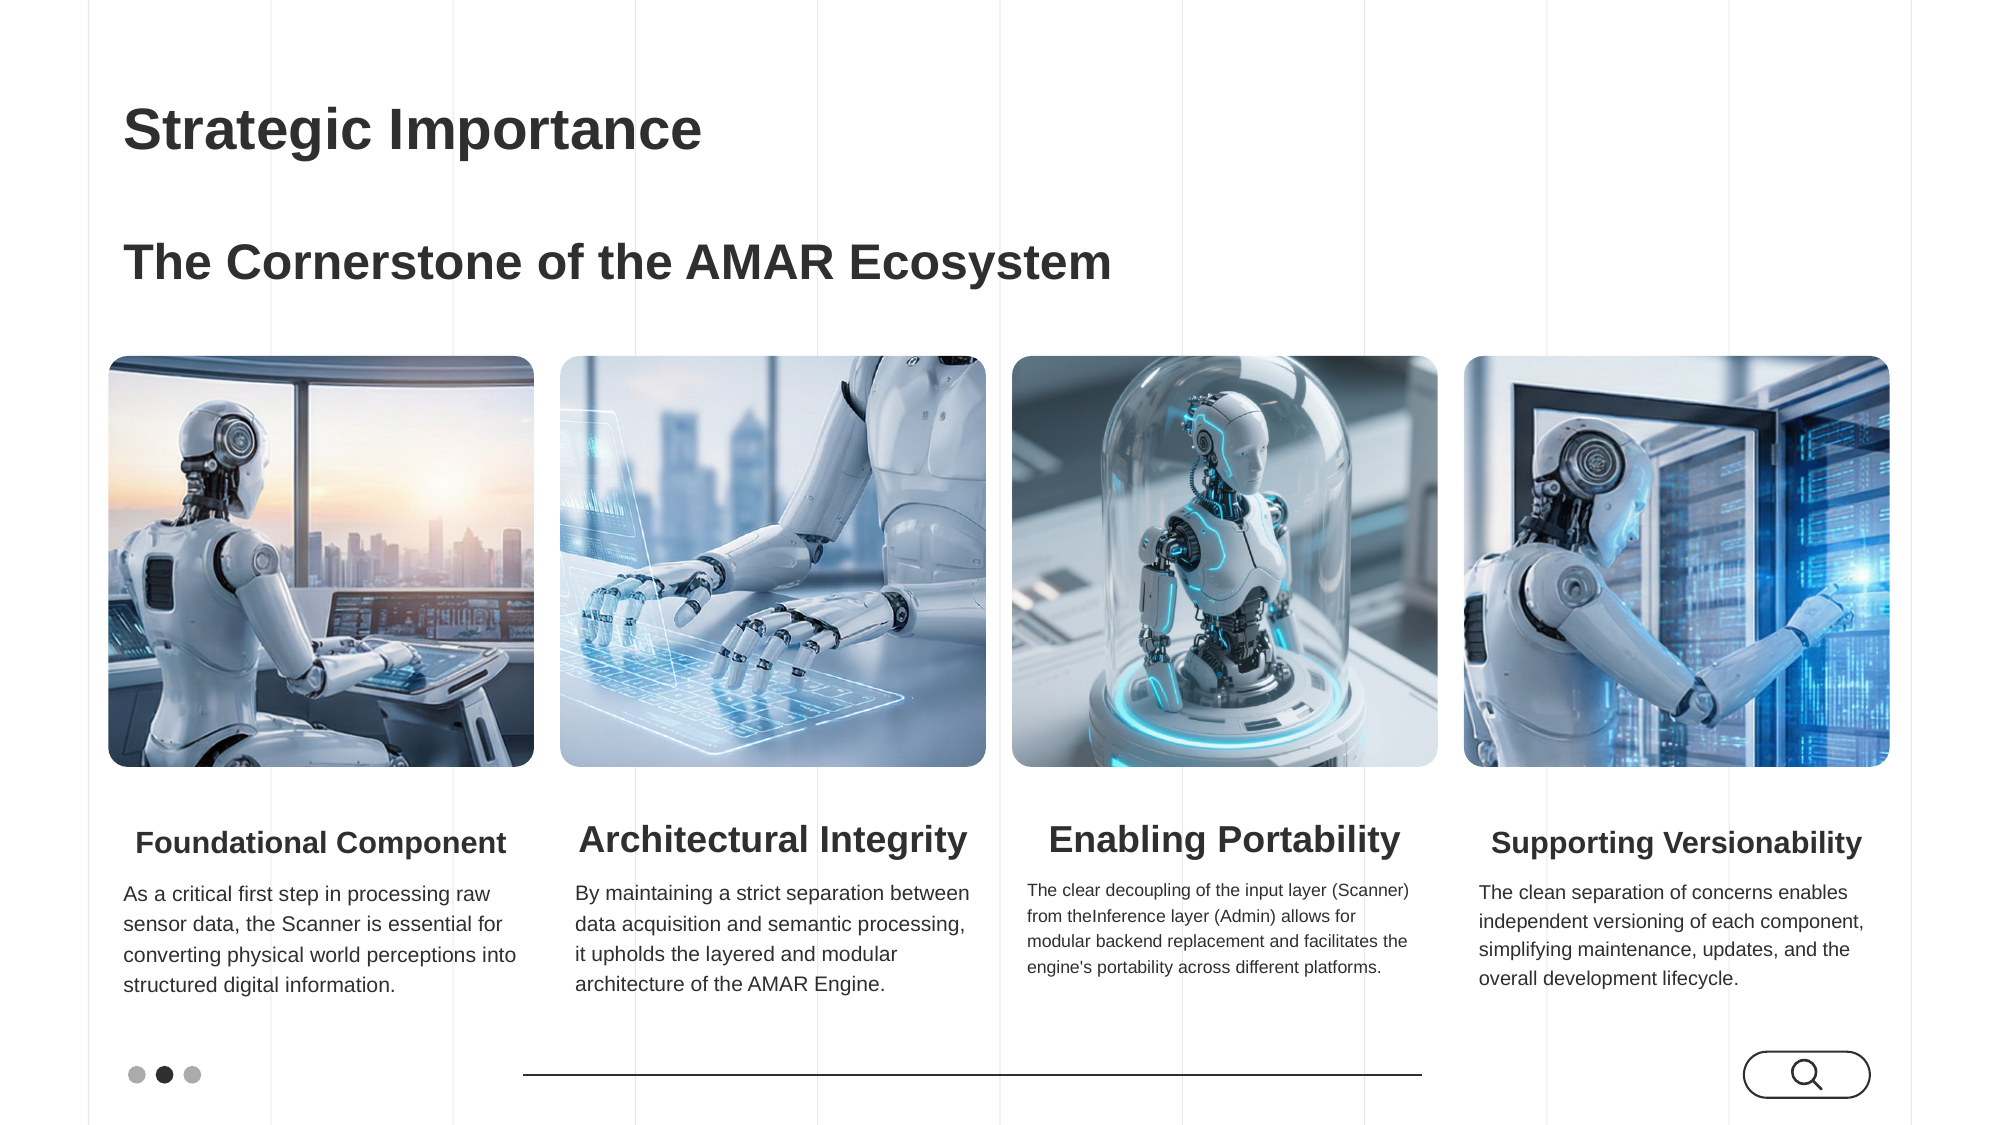

# Strategic Importance
The Cornerstone of the AMAR Ecosystem

Foundational Component
As a critical first step in processing raw sensor data, the Scanner is essential for converting physical world perceptions into structured digital information.

Architectural Integrity
By maintaining a strict separation between data acquisition and semantic processing, it upholds the layered and modular architecture of the AMAR Engine.

Enabling Portability
The clear decoupling of the input layer (Scanner) from theInference layer (Admin) allows for modular backend replacement and facilitates the engine's portability across different platforms.

Supporting Versionability
The clean separation of concerns enables independent versioning of each component, simplifying maintenance, updates, and the overall development lifecycle.